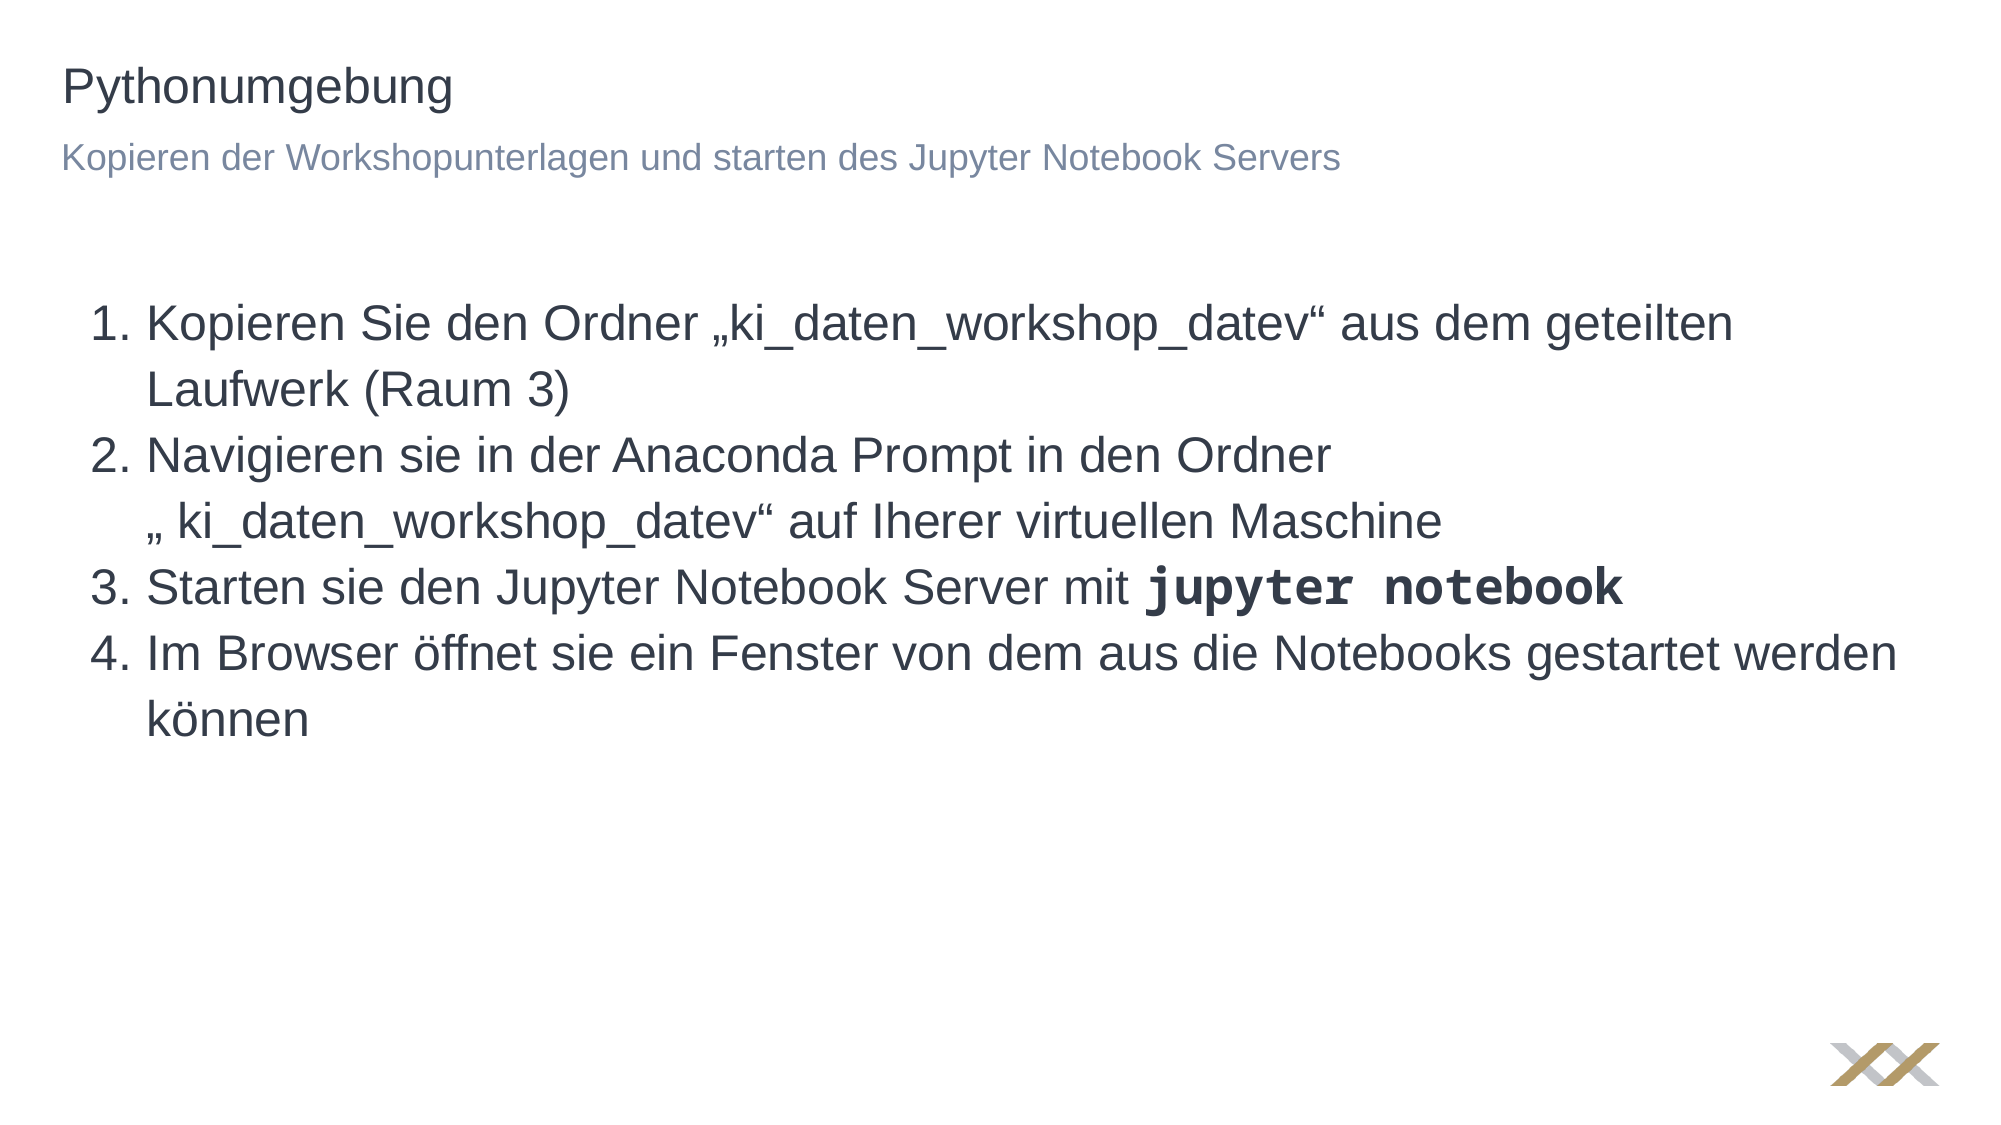

# Pythonumgebung
Kopieren der Workshopunterlagen und starten des Jupyter Notebook Servers
Kopieren Sie den Ordner „ki_daten_workshop_datev“ aus dem geteilten Laufwerk (Raum 3)
Navigieren sie in der Anaconda Prompt in den Ordner „ ki_daten_workshop_datev“ auf Iherer virtuellen Maschine
Starten sie den Jupyter Notebook Server mit jupyter notebook
Im Browser öffnet sie ein Fenster von dem aus die Notebooks gestartet werden können